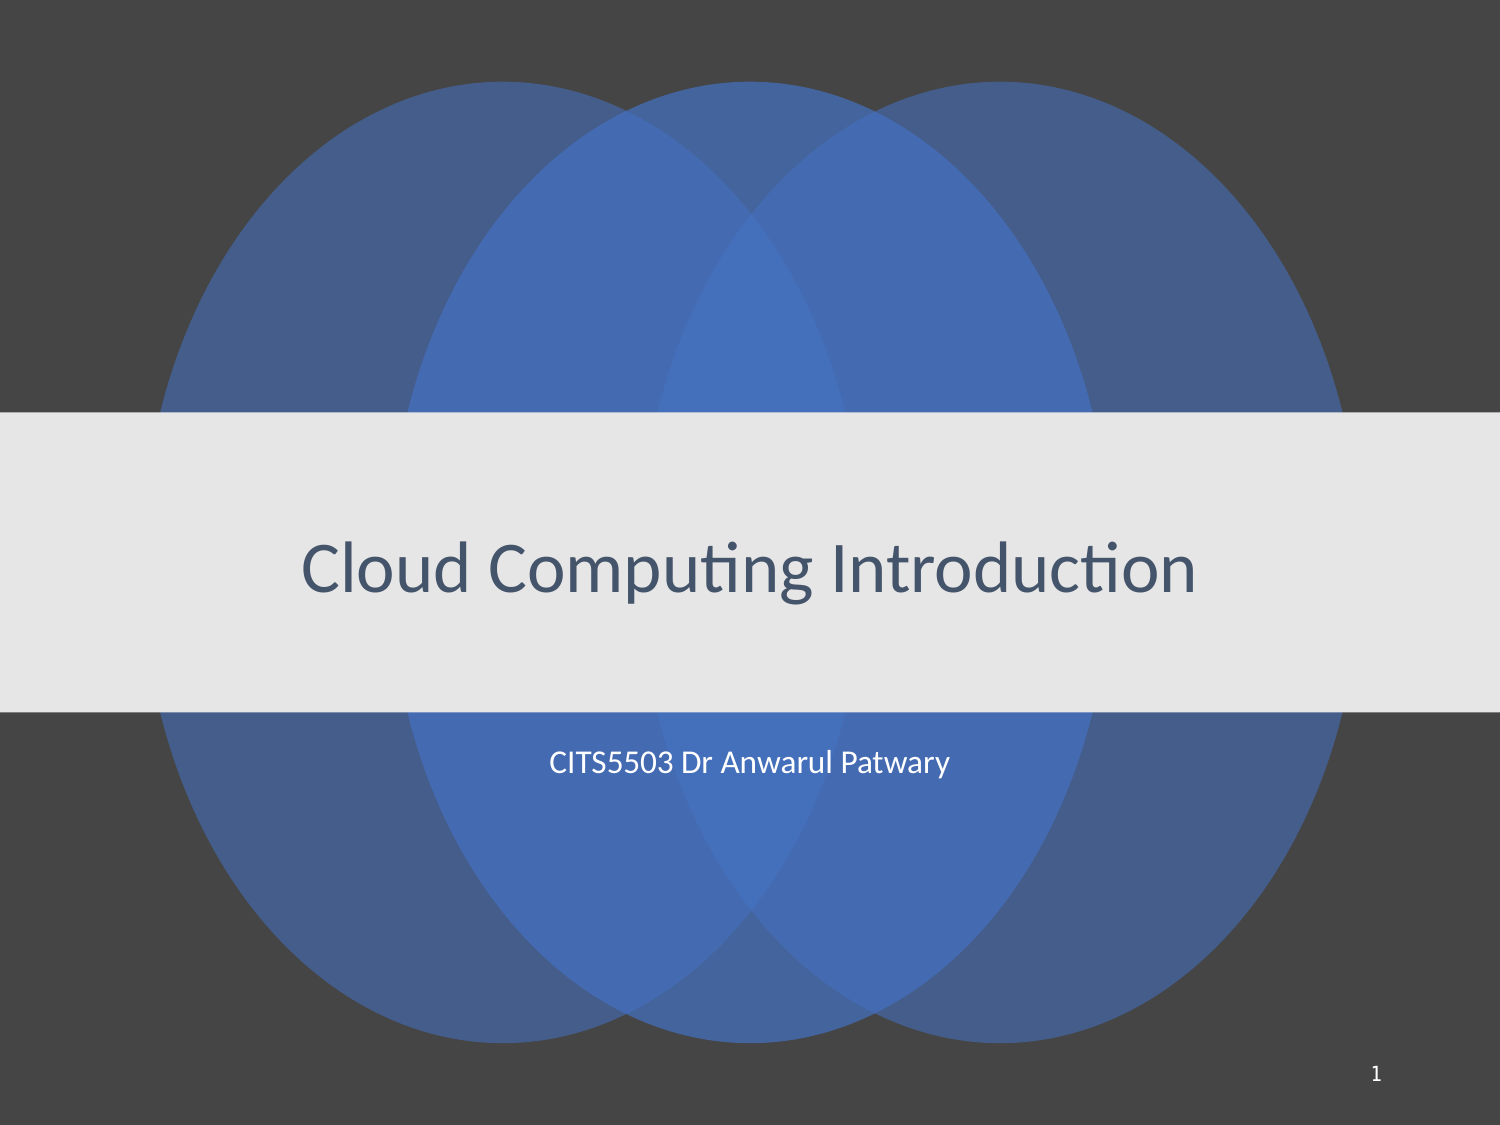

# Cloud Computing Introduction
CITS5503 Dr Anwarul Patwary

1